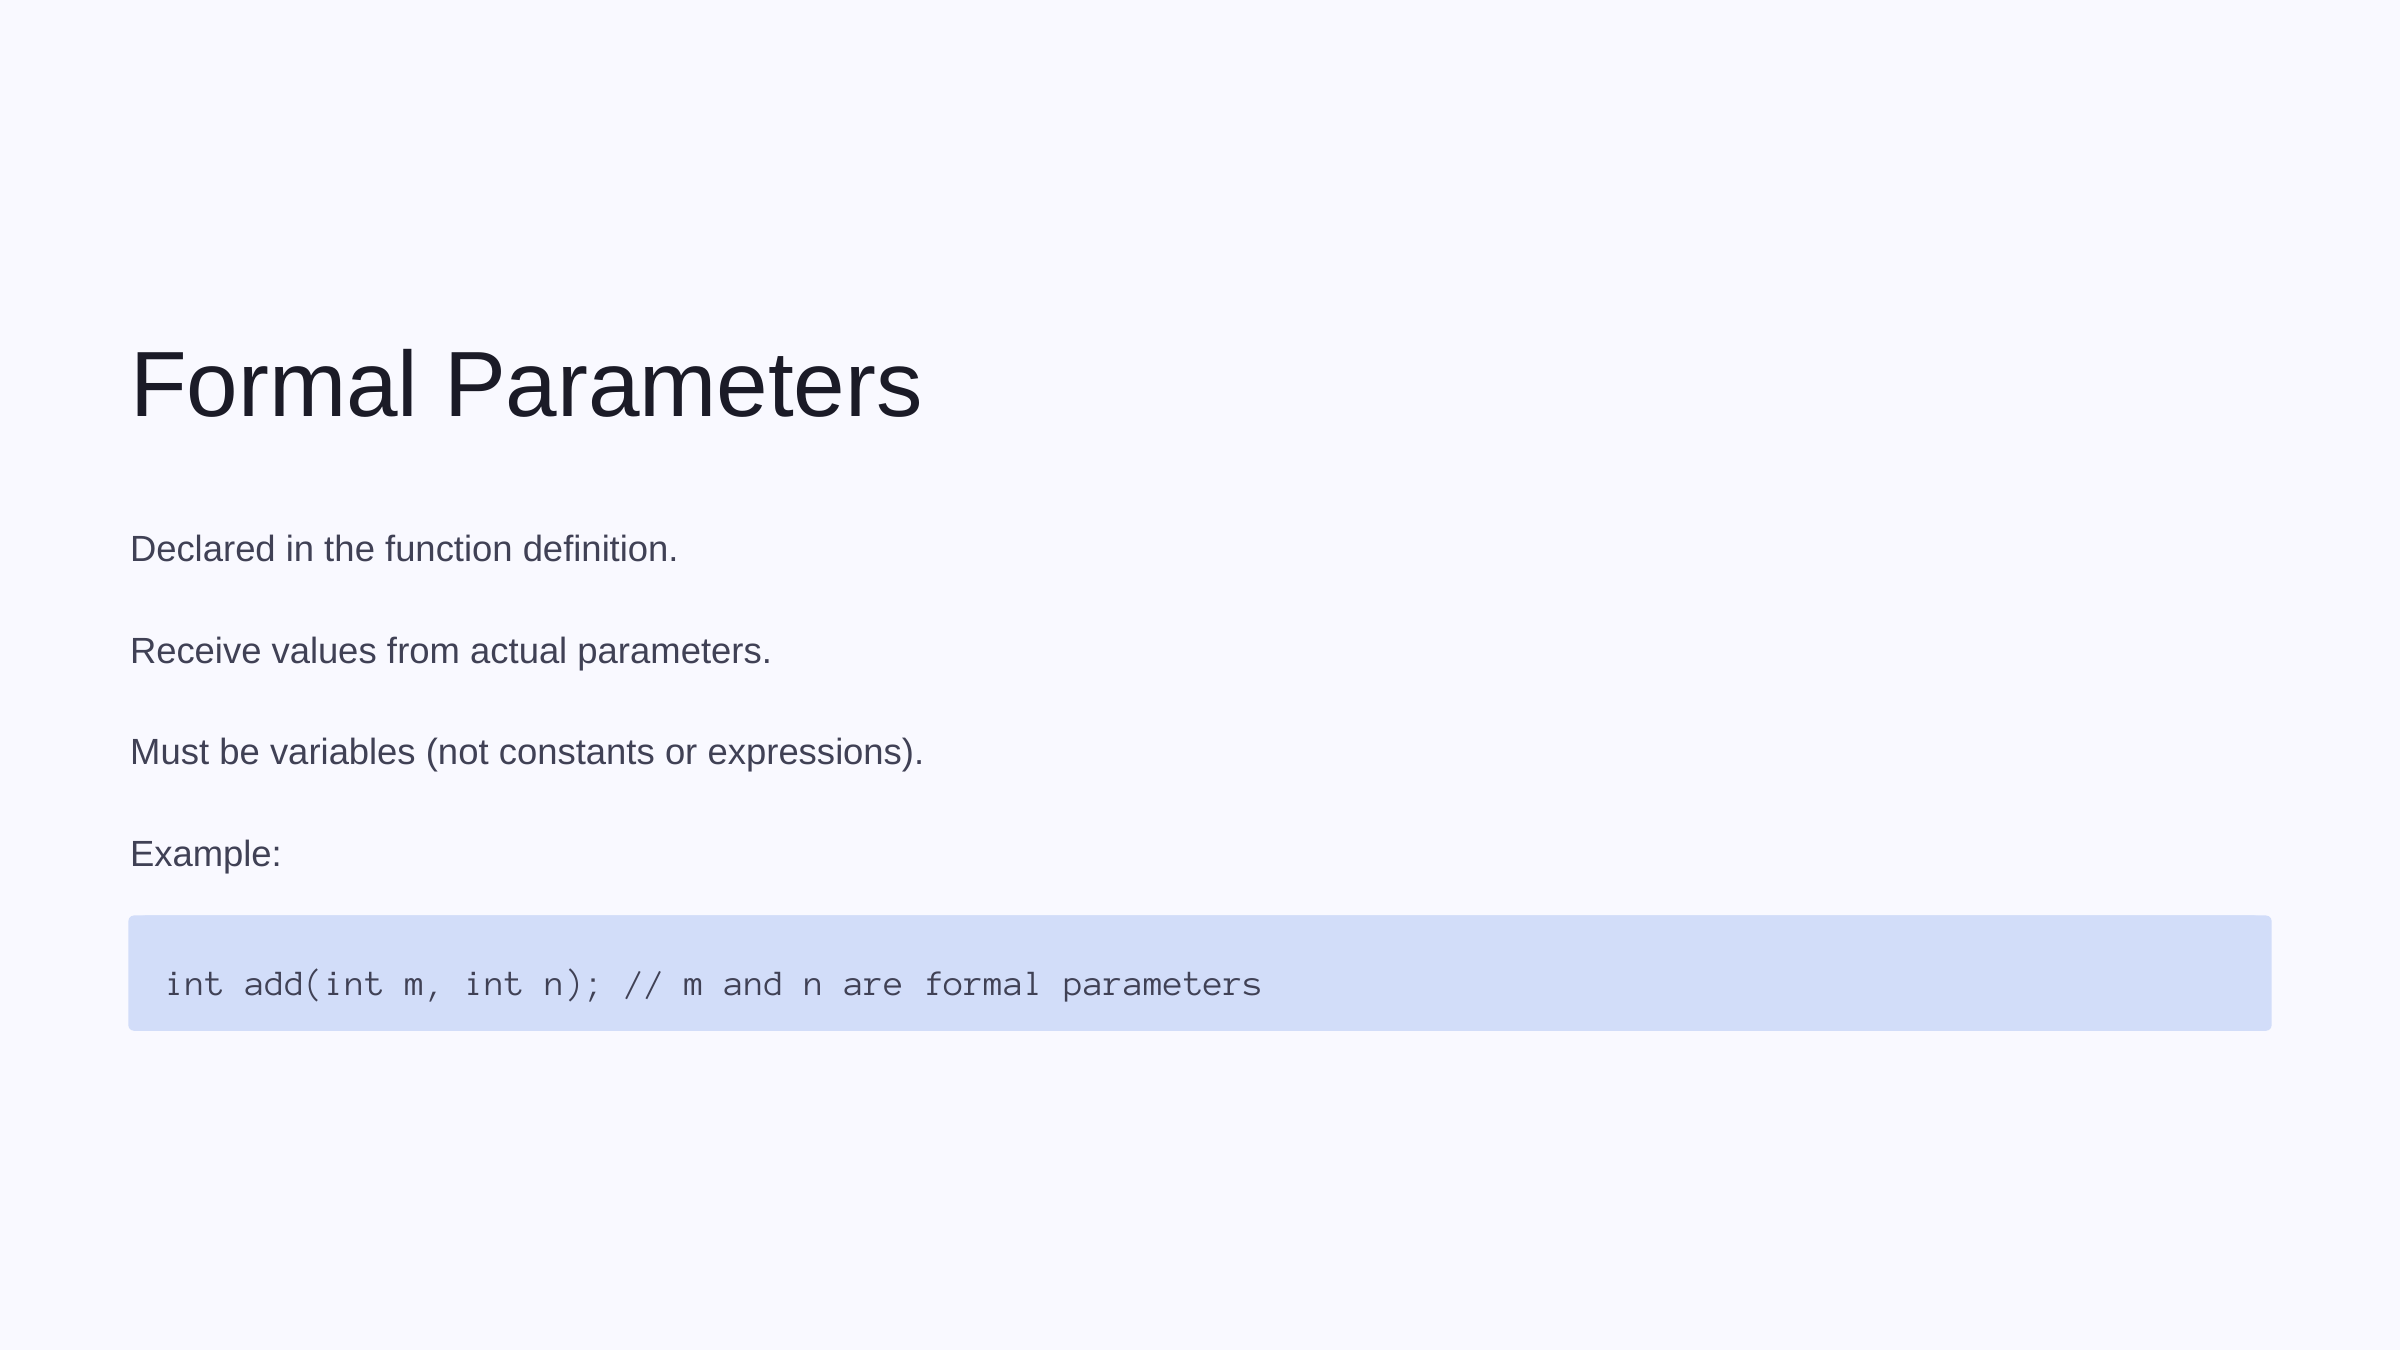

Formal Parameters
Declared in the function definition.
Receive values from actual parameters.
Must be variables (not constants or expressions).
Example:

int add(int m, int n); // m and n are formal parameters